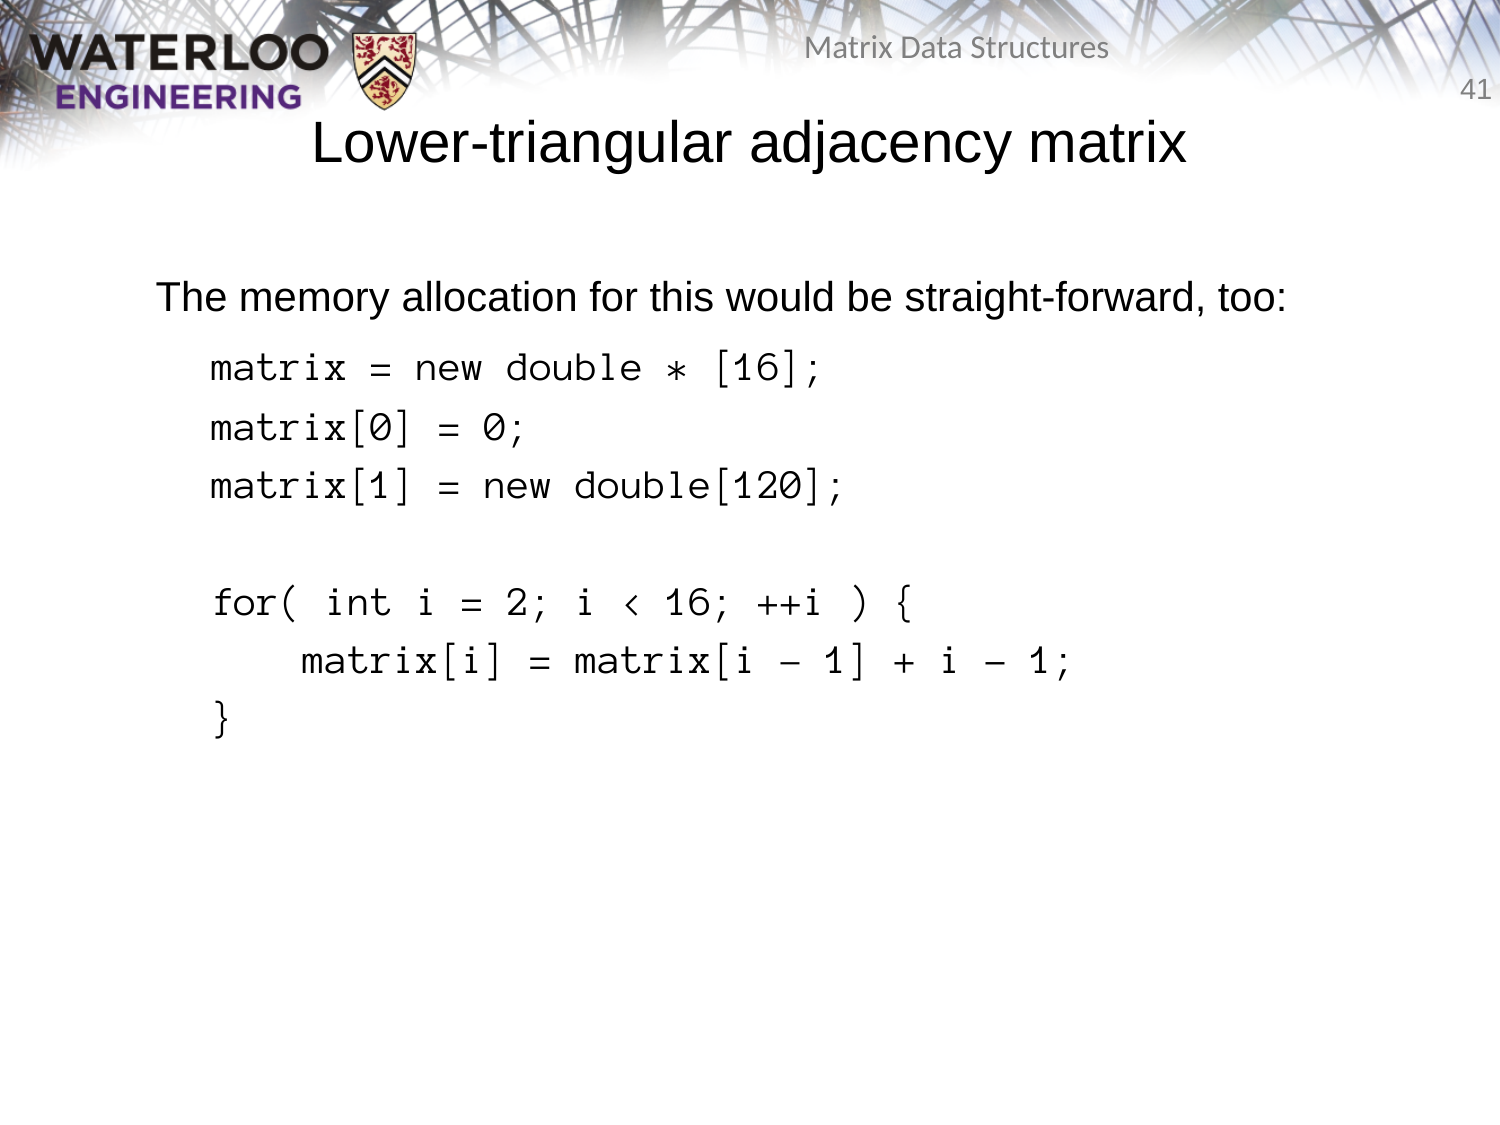

# Lower-triangular adjacency matrix
The memory allocation for this would be straight-forward, too:
	matrix = new double * [16];
	matrix[0] = 0;
	matrix[1] = new double[120];

	for( int i = 2; i < 16; ++i ) {
	    matrix[i] = matrix[i – 1] + i - 1;
	}